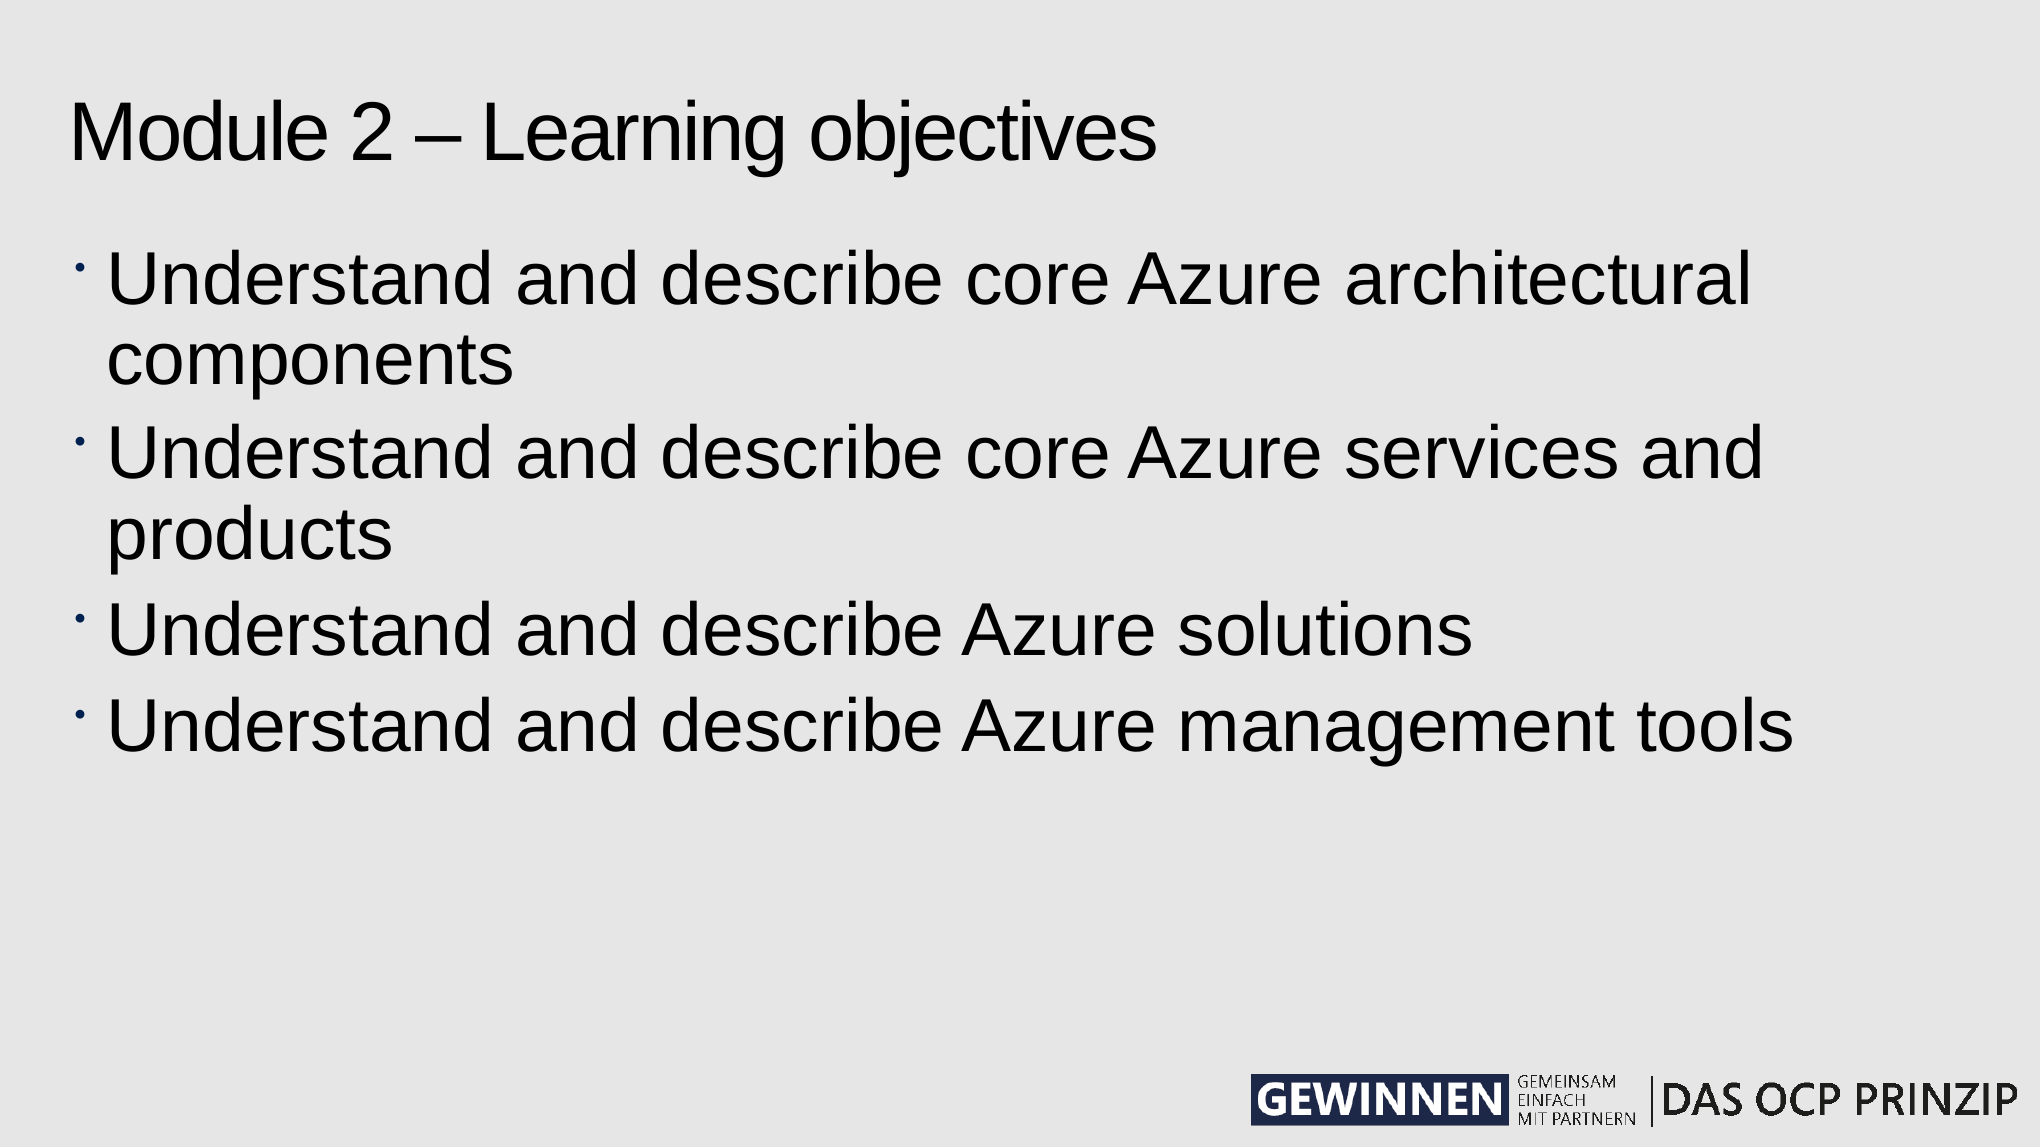

# Module 2 – Learning objectives
Understand and describe core Azure architectural components
Understand and describe core Azure services and products
Understand and describe Azure solutions
Understand and describe Azure management tools